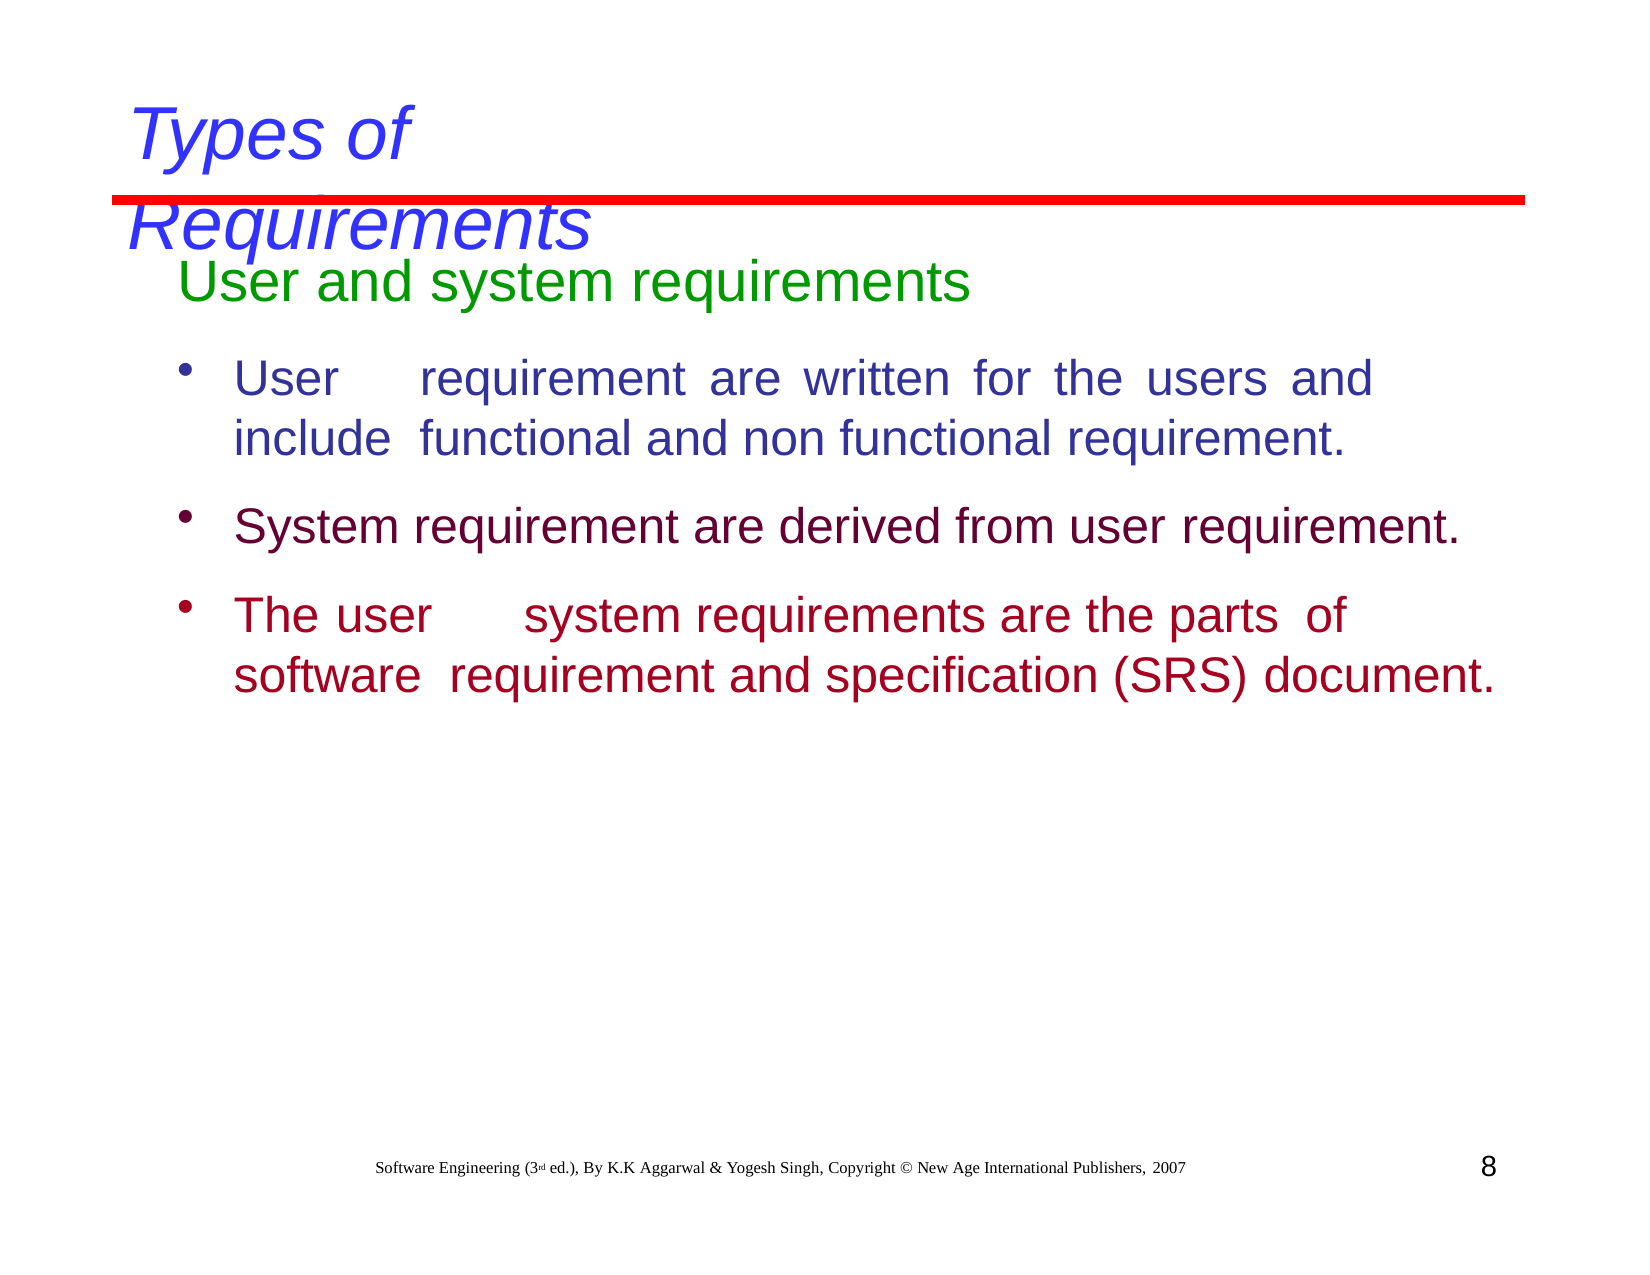

# Types of Requirements

User and system requirements
User	requirement	are	written	for	the	users	and	include  functional and non functional requirement.
System requirement are derived from user requirement.
The user	system requirements are the parts of software  requirement and specification (SRS) document.
8
Software Engineering (3rd  ed.), By K.K Aggarwal & Yogesh Singh, Copyright © New Age International Publishers, 2007